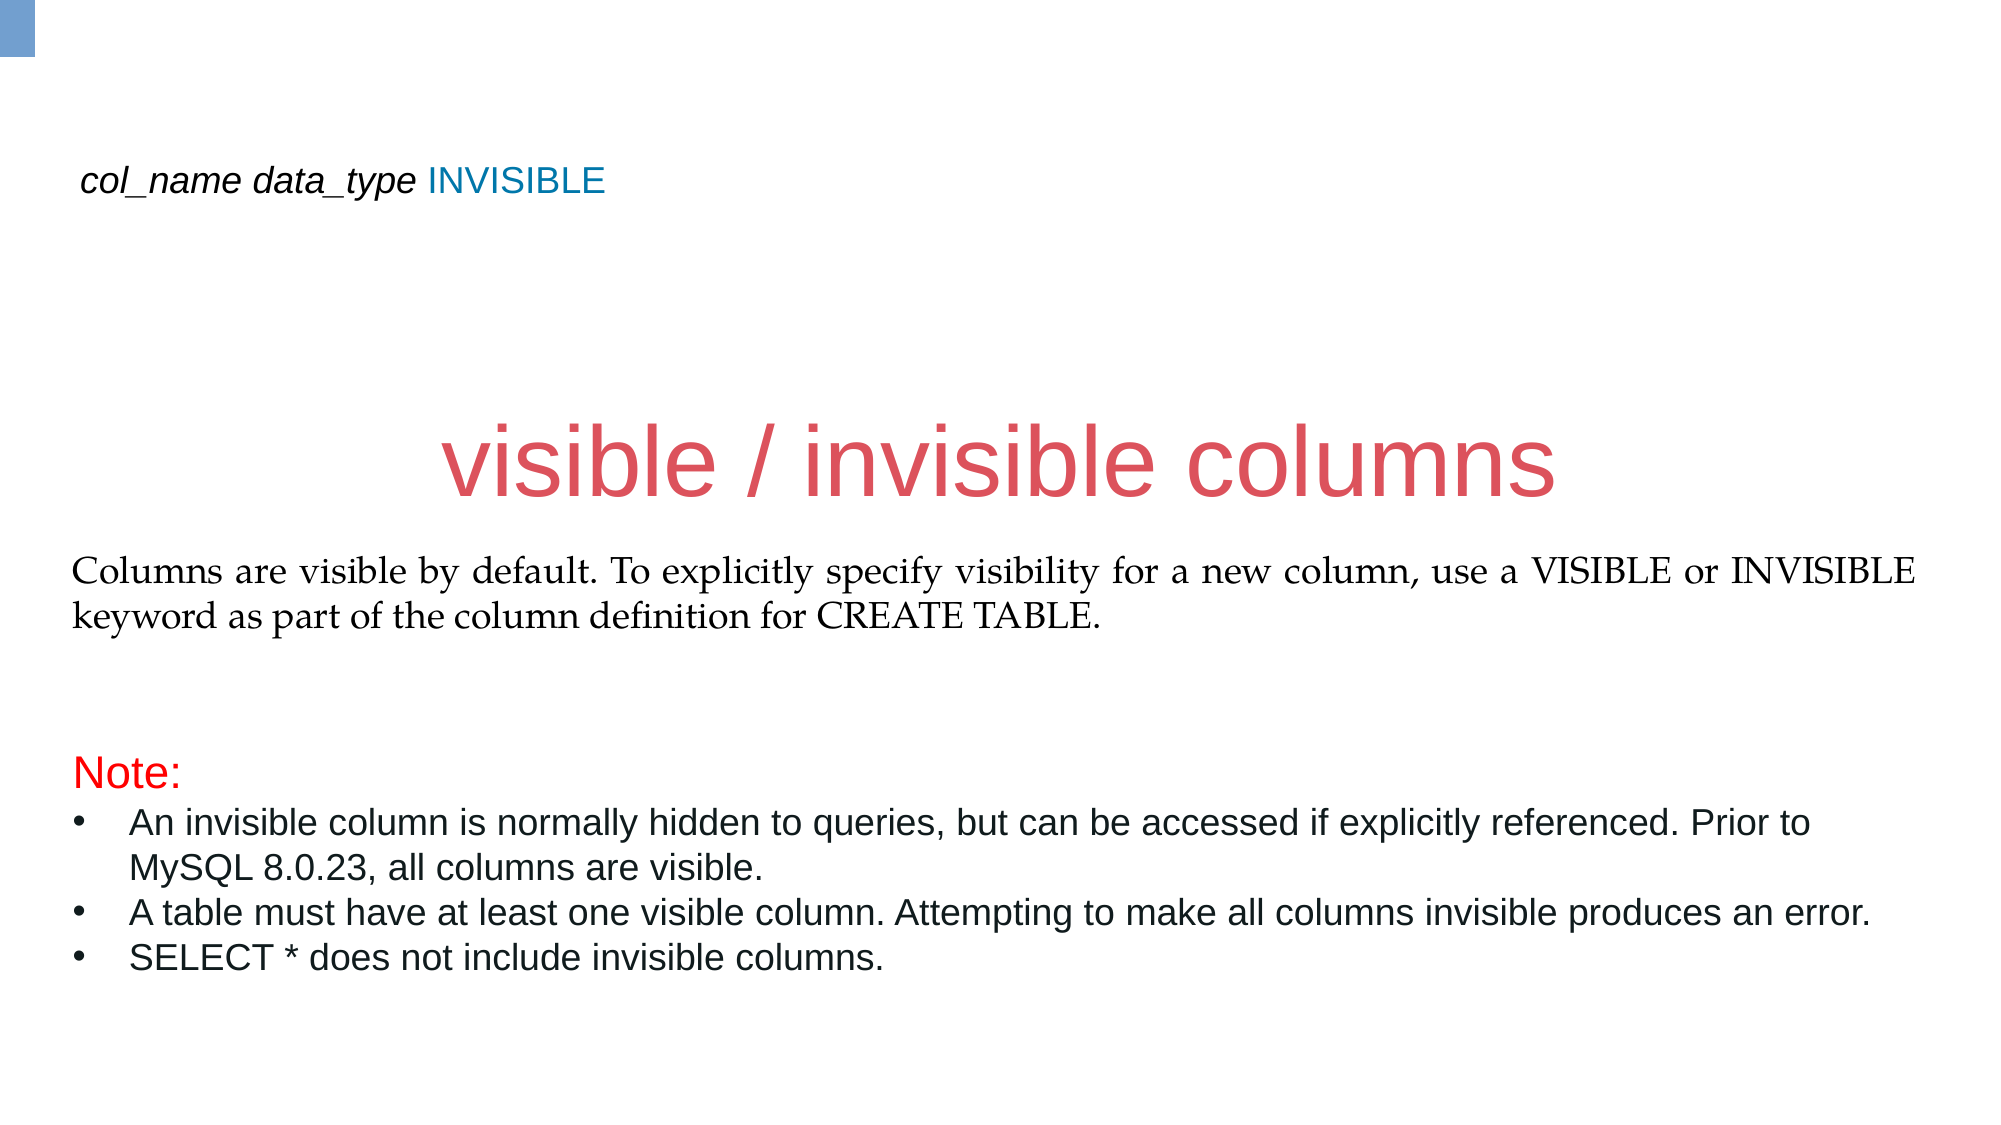

col_name data_type INVISIBLE
visible / invisible columns
Columns are visible by default. To explicitly specify visibility for a new column, use a VISIBLE or INVISIBLE keyword as part of the column definition for CREATE TABLE.
Note:
An invisible column is normally hidden to queries, but can be accessed if explicitly referenced. Prior to MySQL 8.0.23, all columns are visible.
A table must have at least one visible column. Attempting to make all columns invisible produces an error.
SELECT * does not include invisible columns.